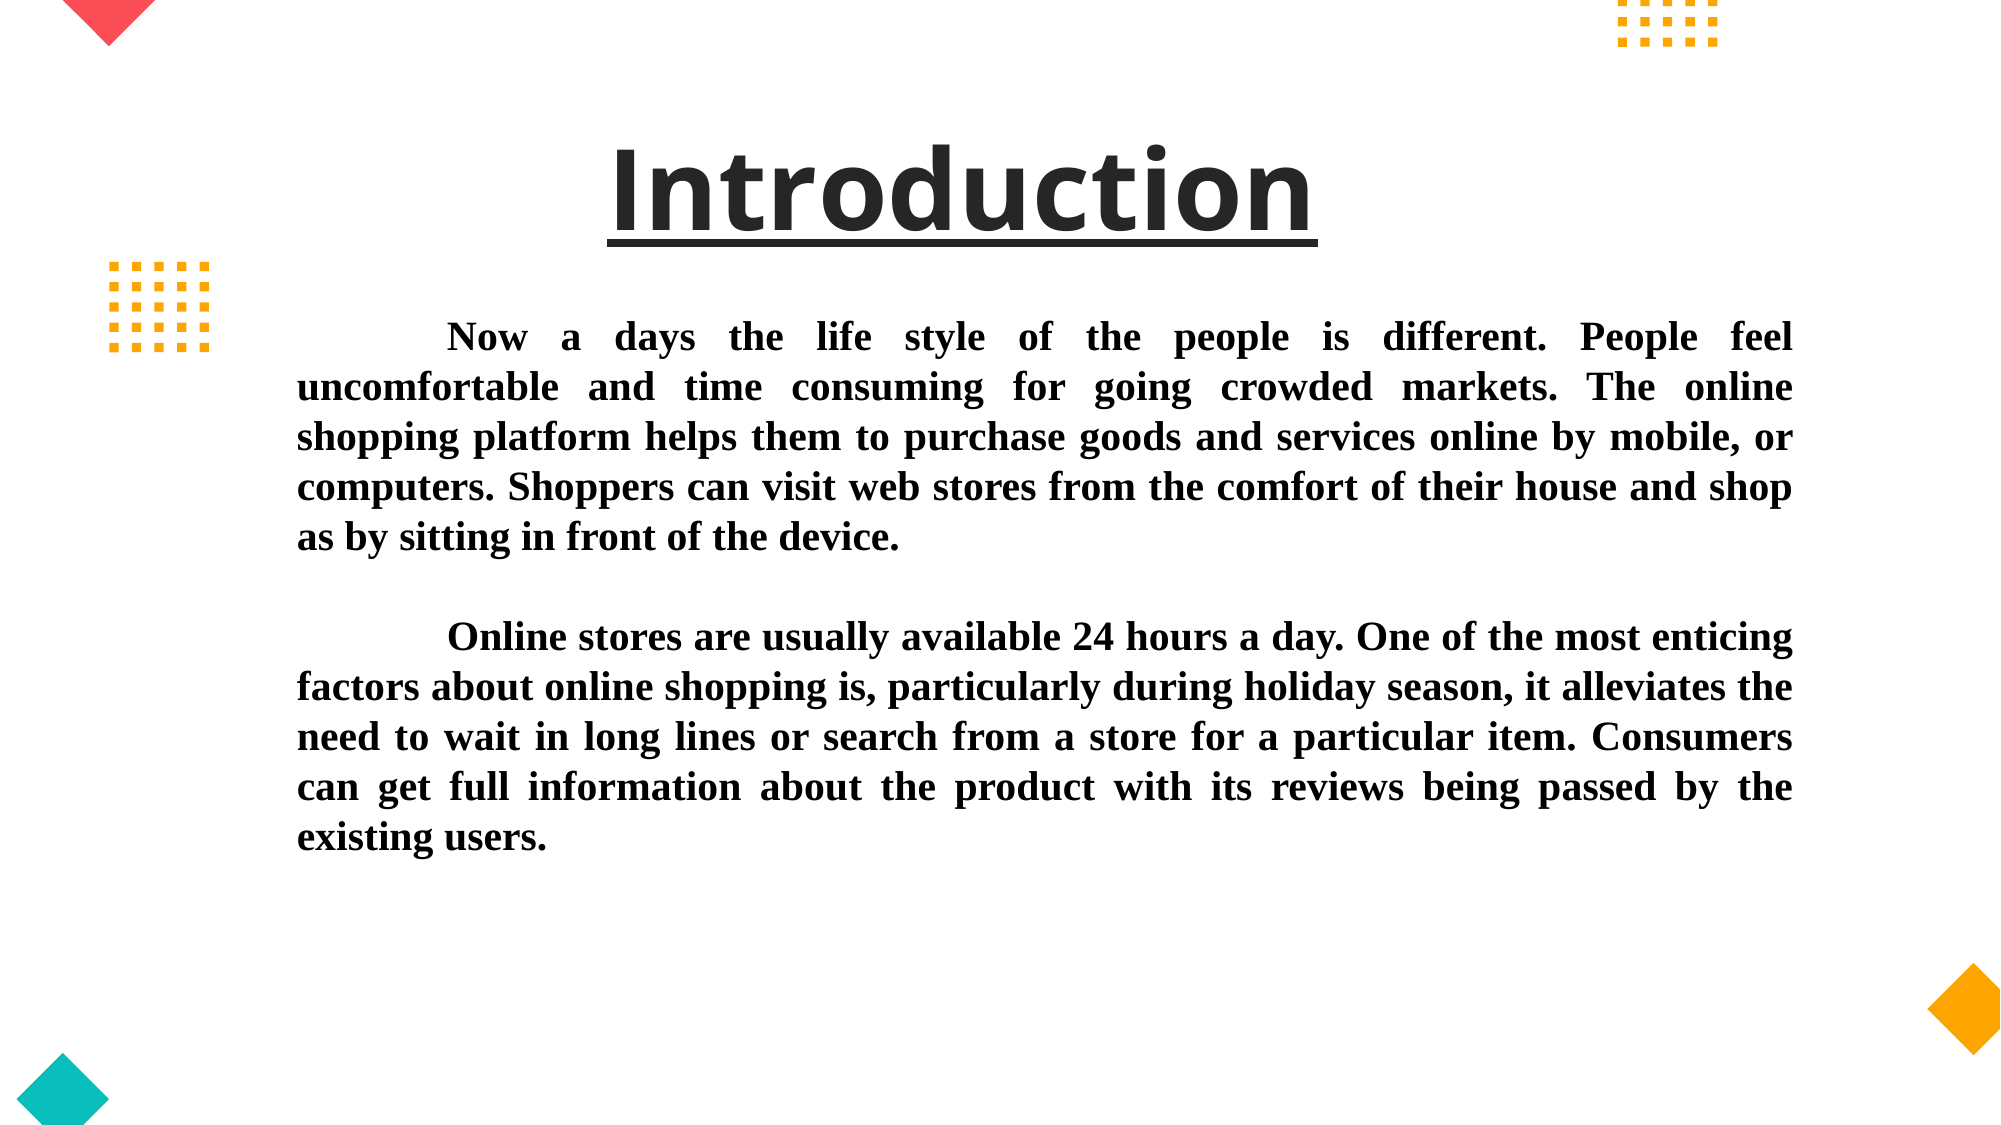

Introduction

	Now a days the life style of the people is different. People feel uncomfortable and time consuming for going crowded markets. The online shopping platform helps them to purchase goods and services online by mobile, or computers. Shoppers can visit web stores from the comfort of their house and shop as by sitting in front of the device.

	Online stores are usually available 24 hours a day. One of the most enticing factors about online shopping is, particularly during holiday season, it alleviates the need to wait in long lines or search from a store for a particular item. Consumers can get full information about the product with its reviews being passed by the existing users.